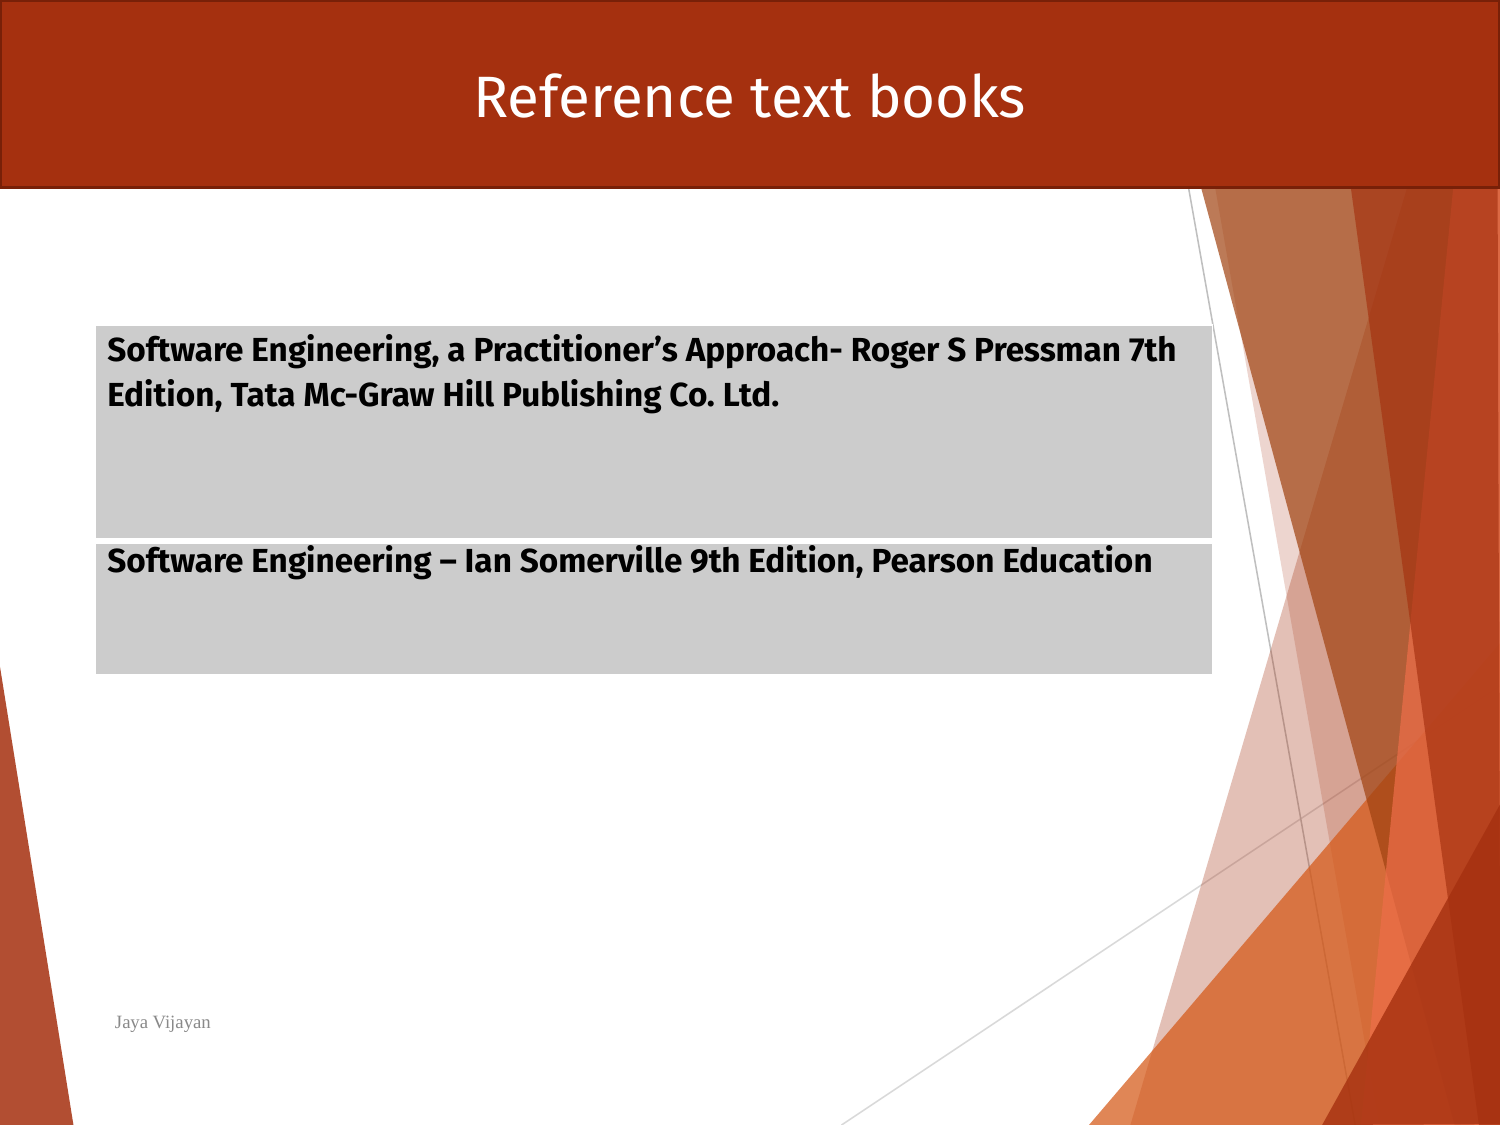

Reference text books
| Software Engineering, a Practitioner’s Approach- Roger S Pressman 7th Edition, Tata Mc-Graw Hill Publishing Co. Ltd. |
| --- |
| Software Engineering – Ian Somerville 9th Edition, Pearson Education |
Jaya Vijayan